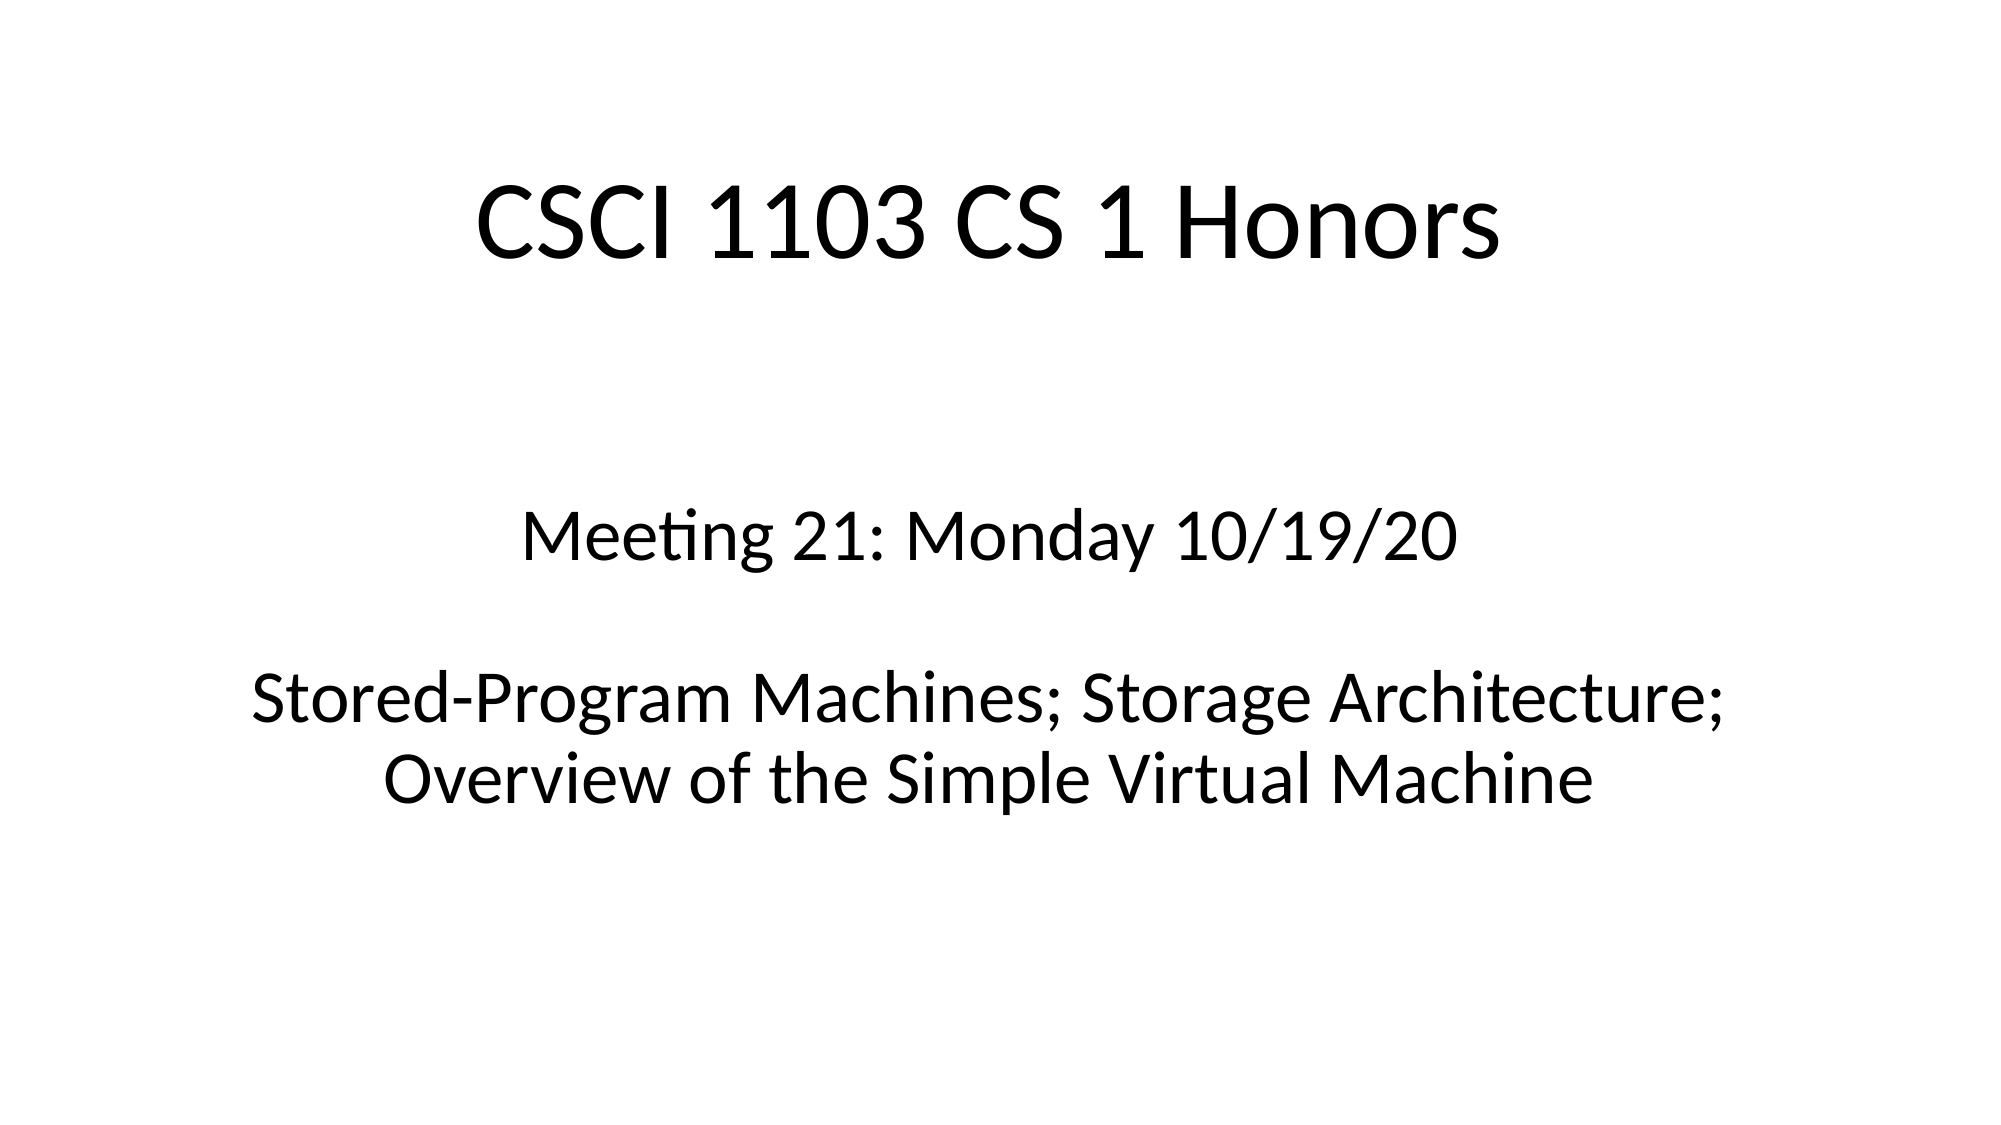

CSCI 1103 CS 1 Honors
# Meeting 21: Monday 10/19/20 Stored-Program Machines; Storage Architecture; Overview of the Simple Virtual Machine